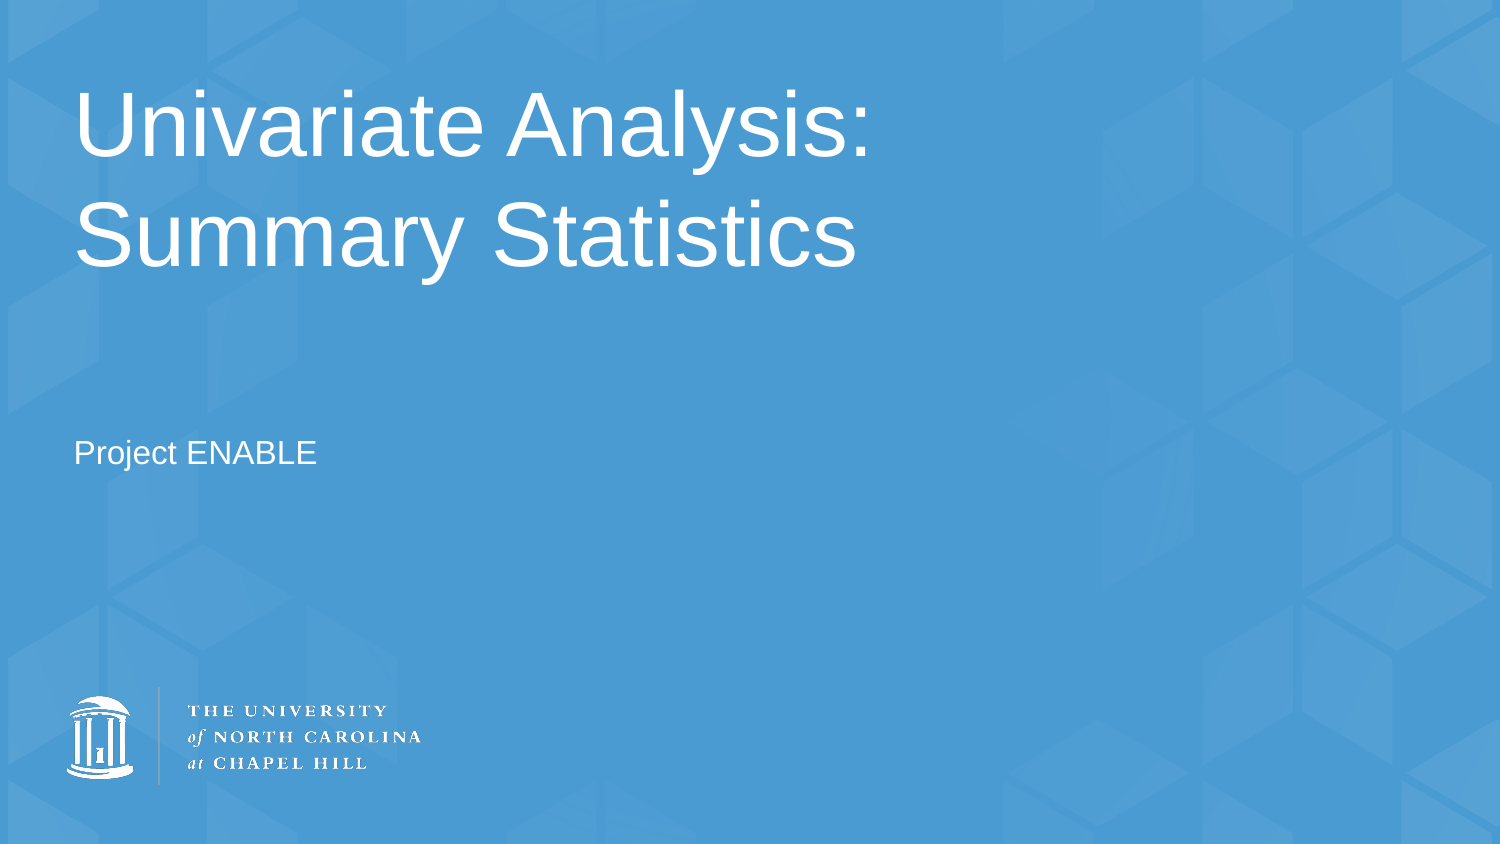

# Univariate Analysis: Summary Statistics
Project ENABLE